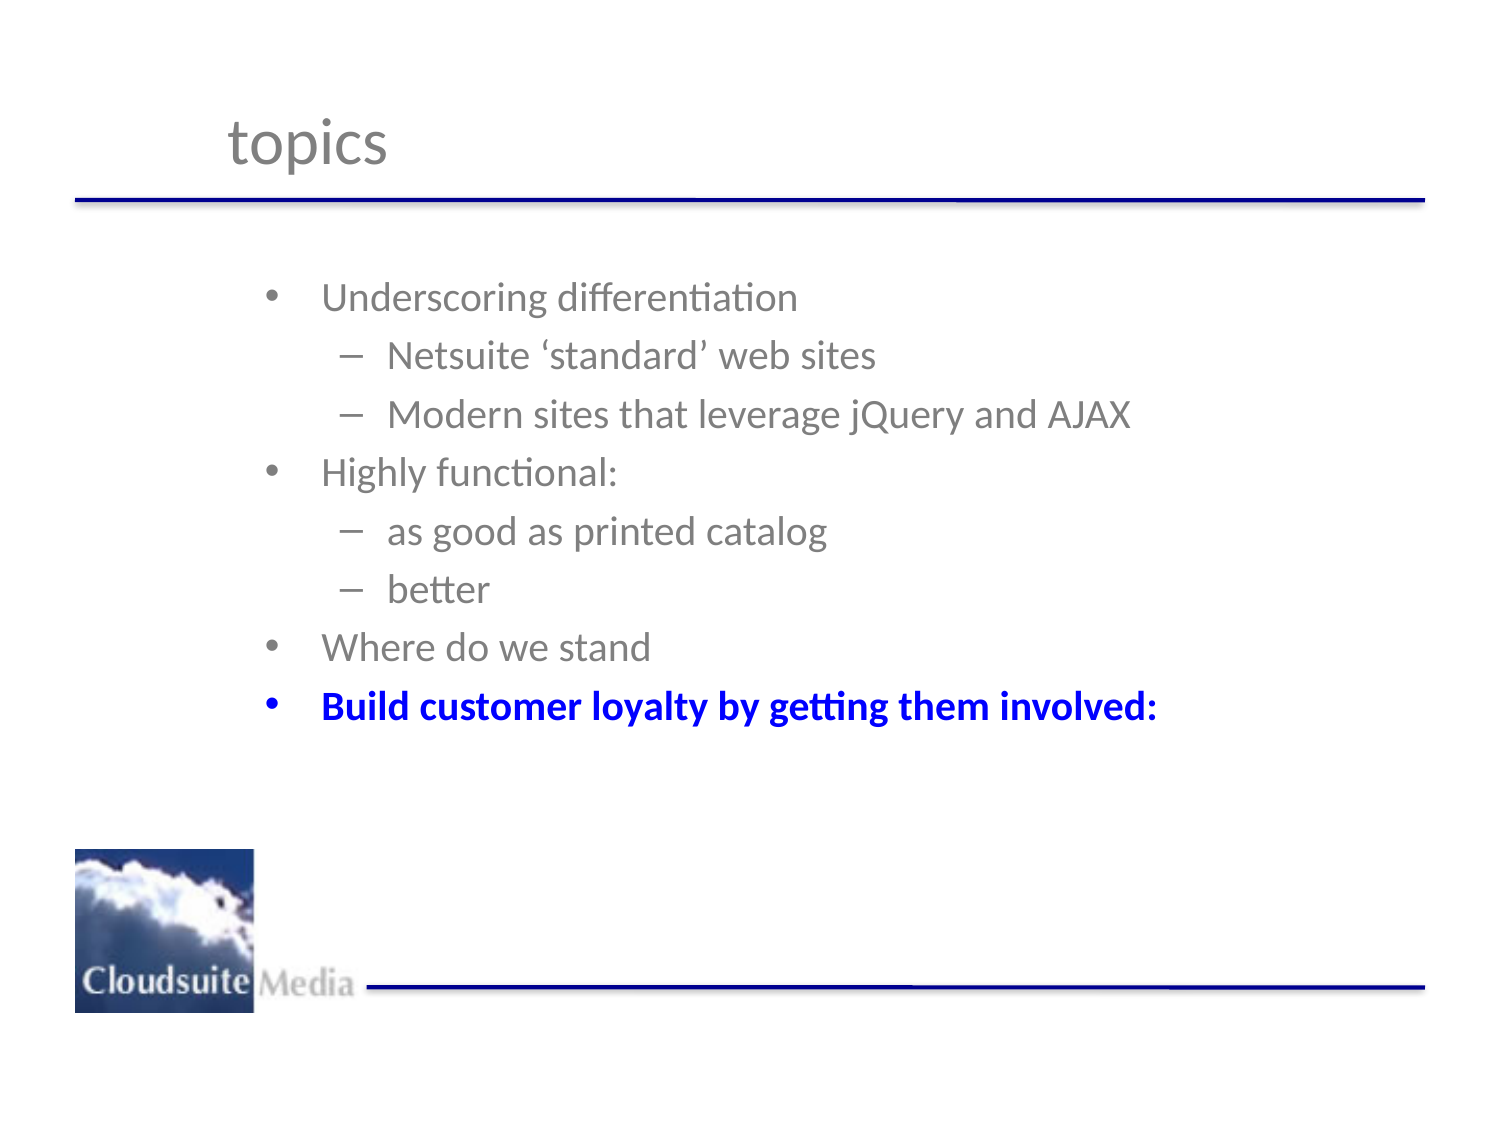

# topics
Underscoring differentiation
Netsuite ‘standard’ web sites
Modern sites that leverage jQuery and AJAX
Highly functional:
as good as printed catalog
better
Where do we stand
Build customer loyalty by getting them involved: